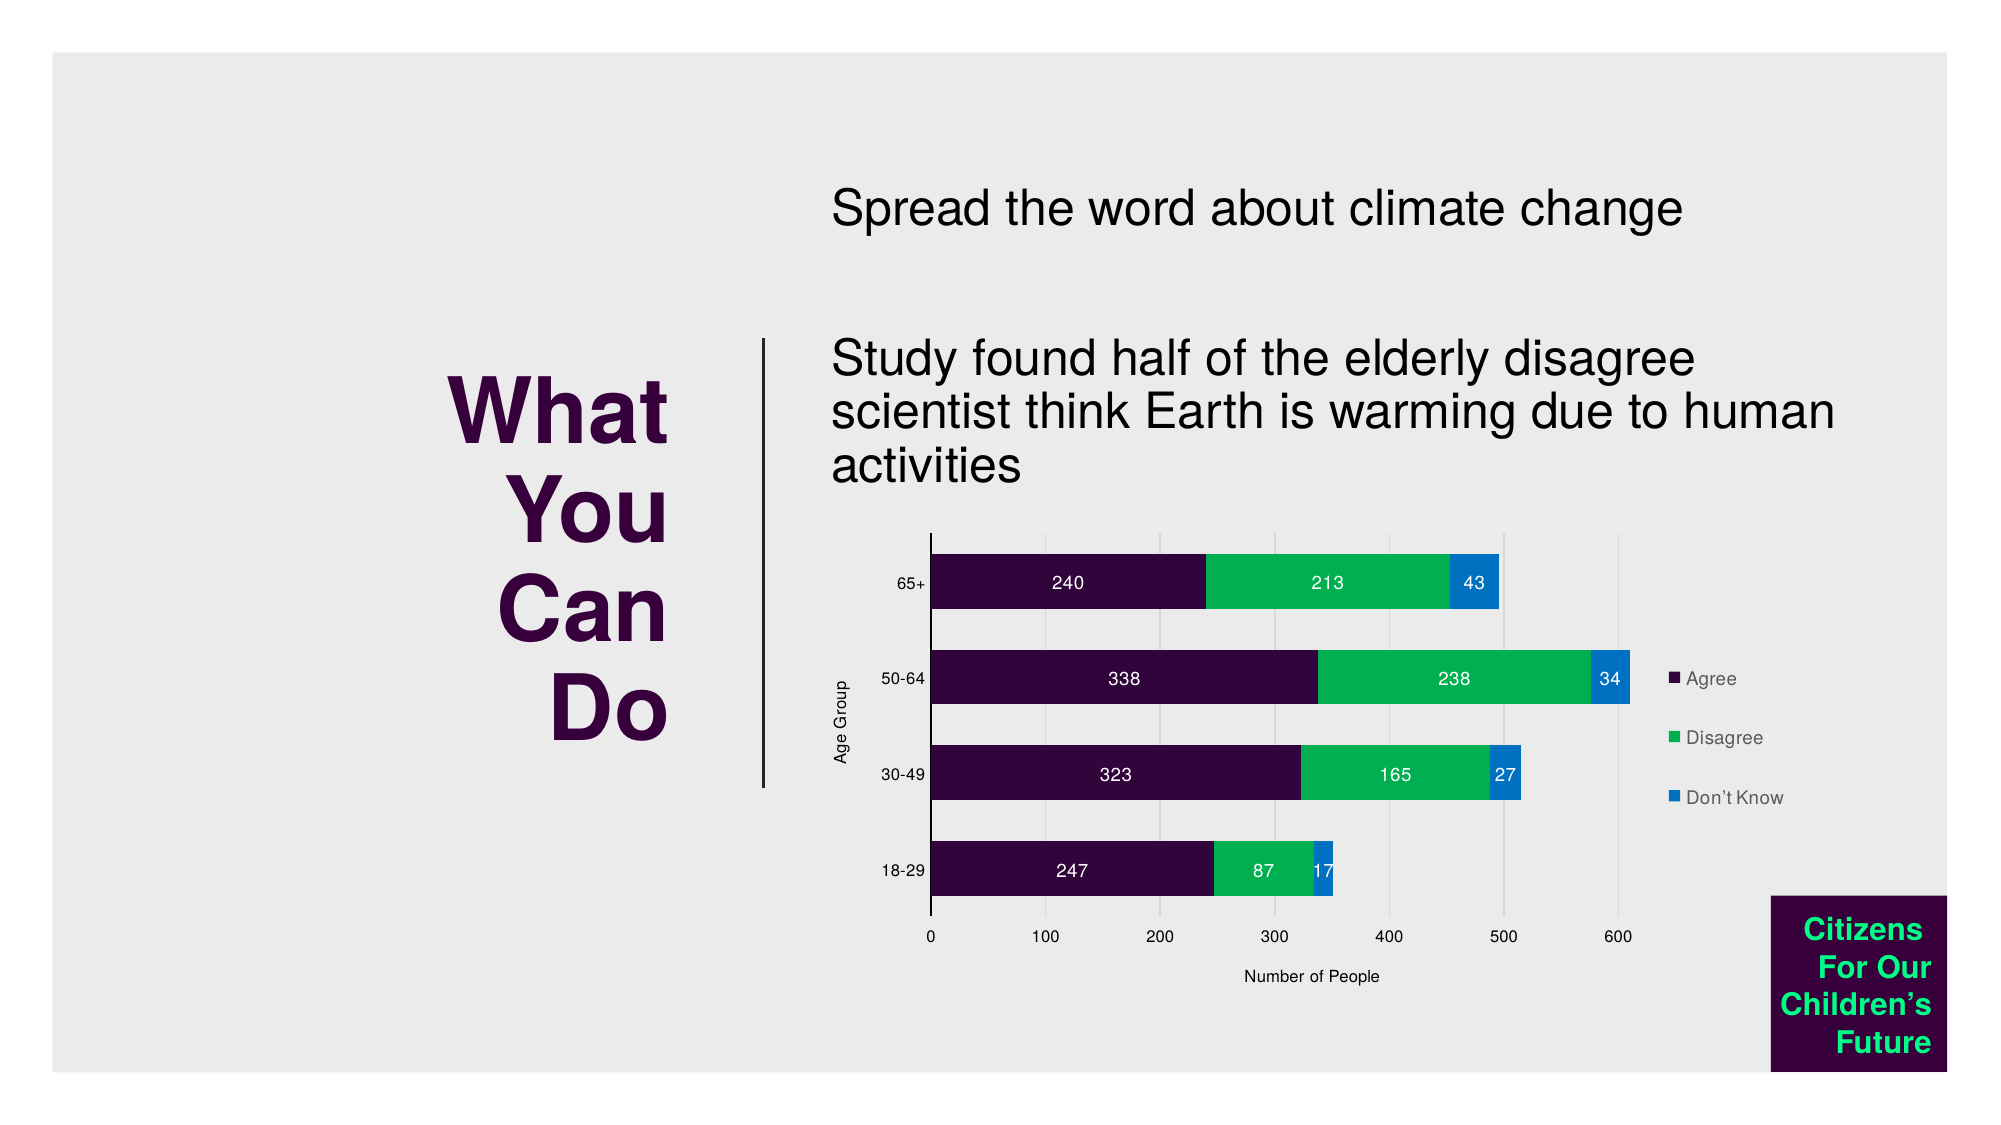

# What You Can Do
Spread the word about climate change

Study found half of the elderly disagree scientist think Earth is warming due to human activities

### Chart

| Category | Agree | Disagree | Don’t Know |
|---|---|---|---|
| 18-29 | 247.0 | 87.0 | 17.0 |
| 30-49 | 323.0 | 165.0 | 27.0 |
| 50-64 | 338.0 | 238.0 | 34.0 |
| 65+ | 240.0 | 213.0 | 43.0 |
Citizens
For Our Children’s Future